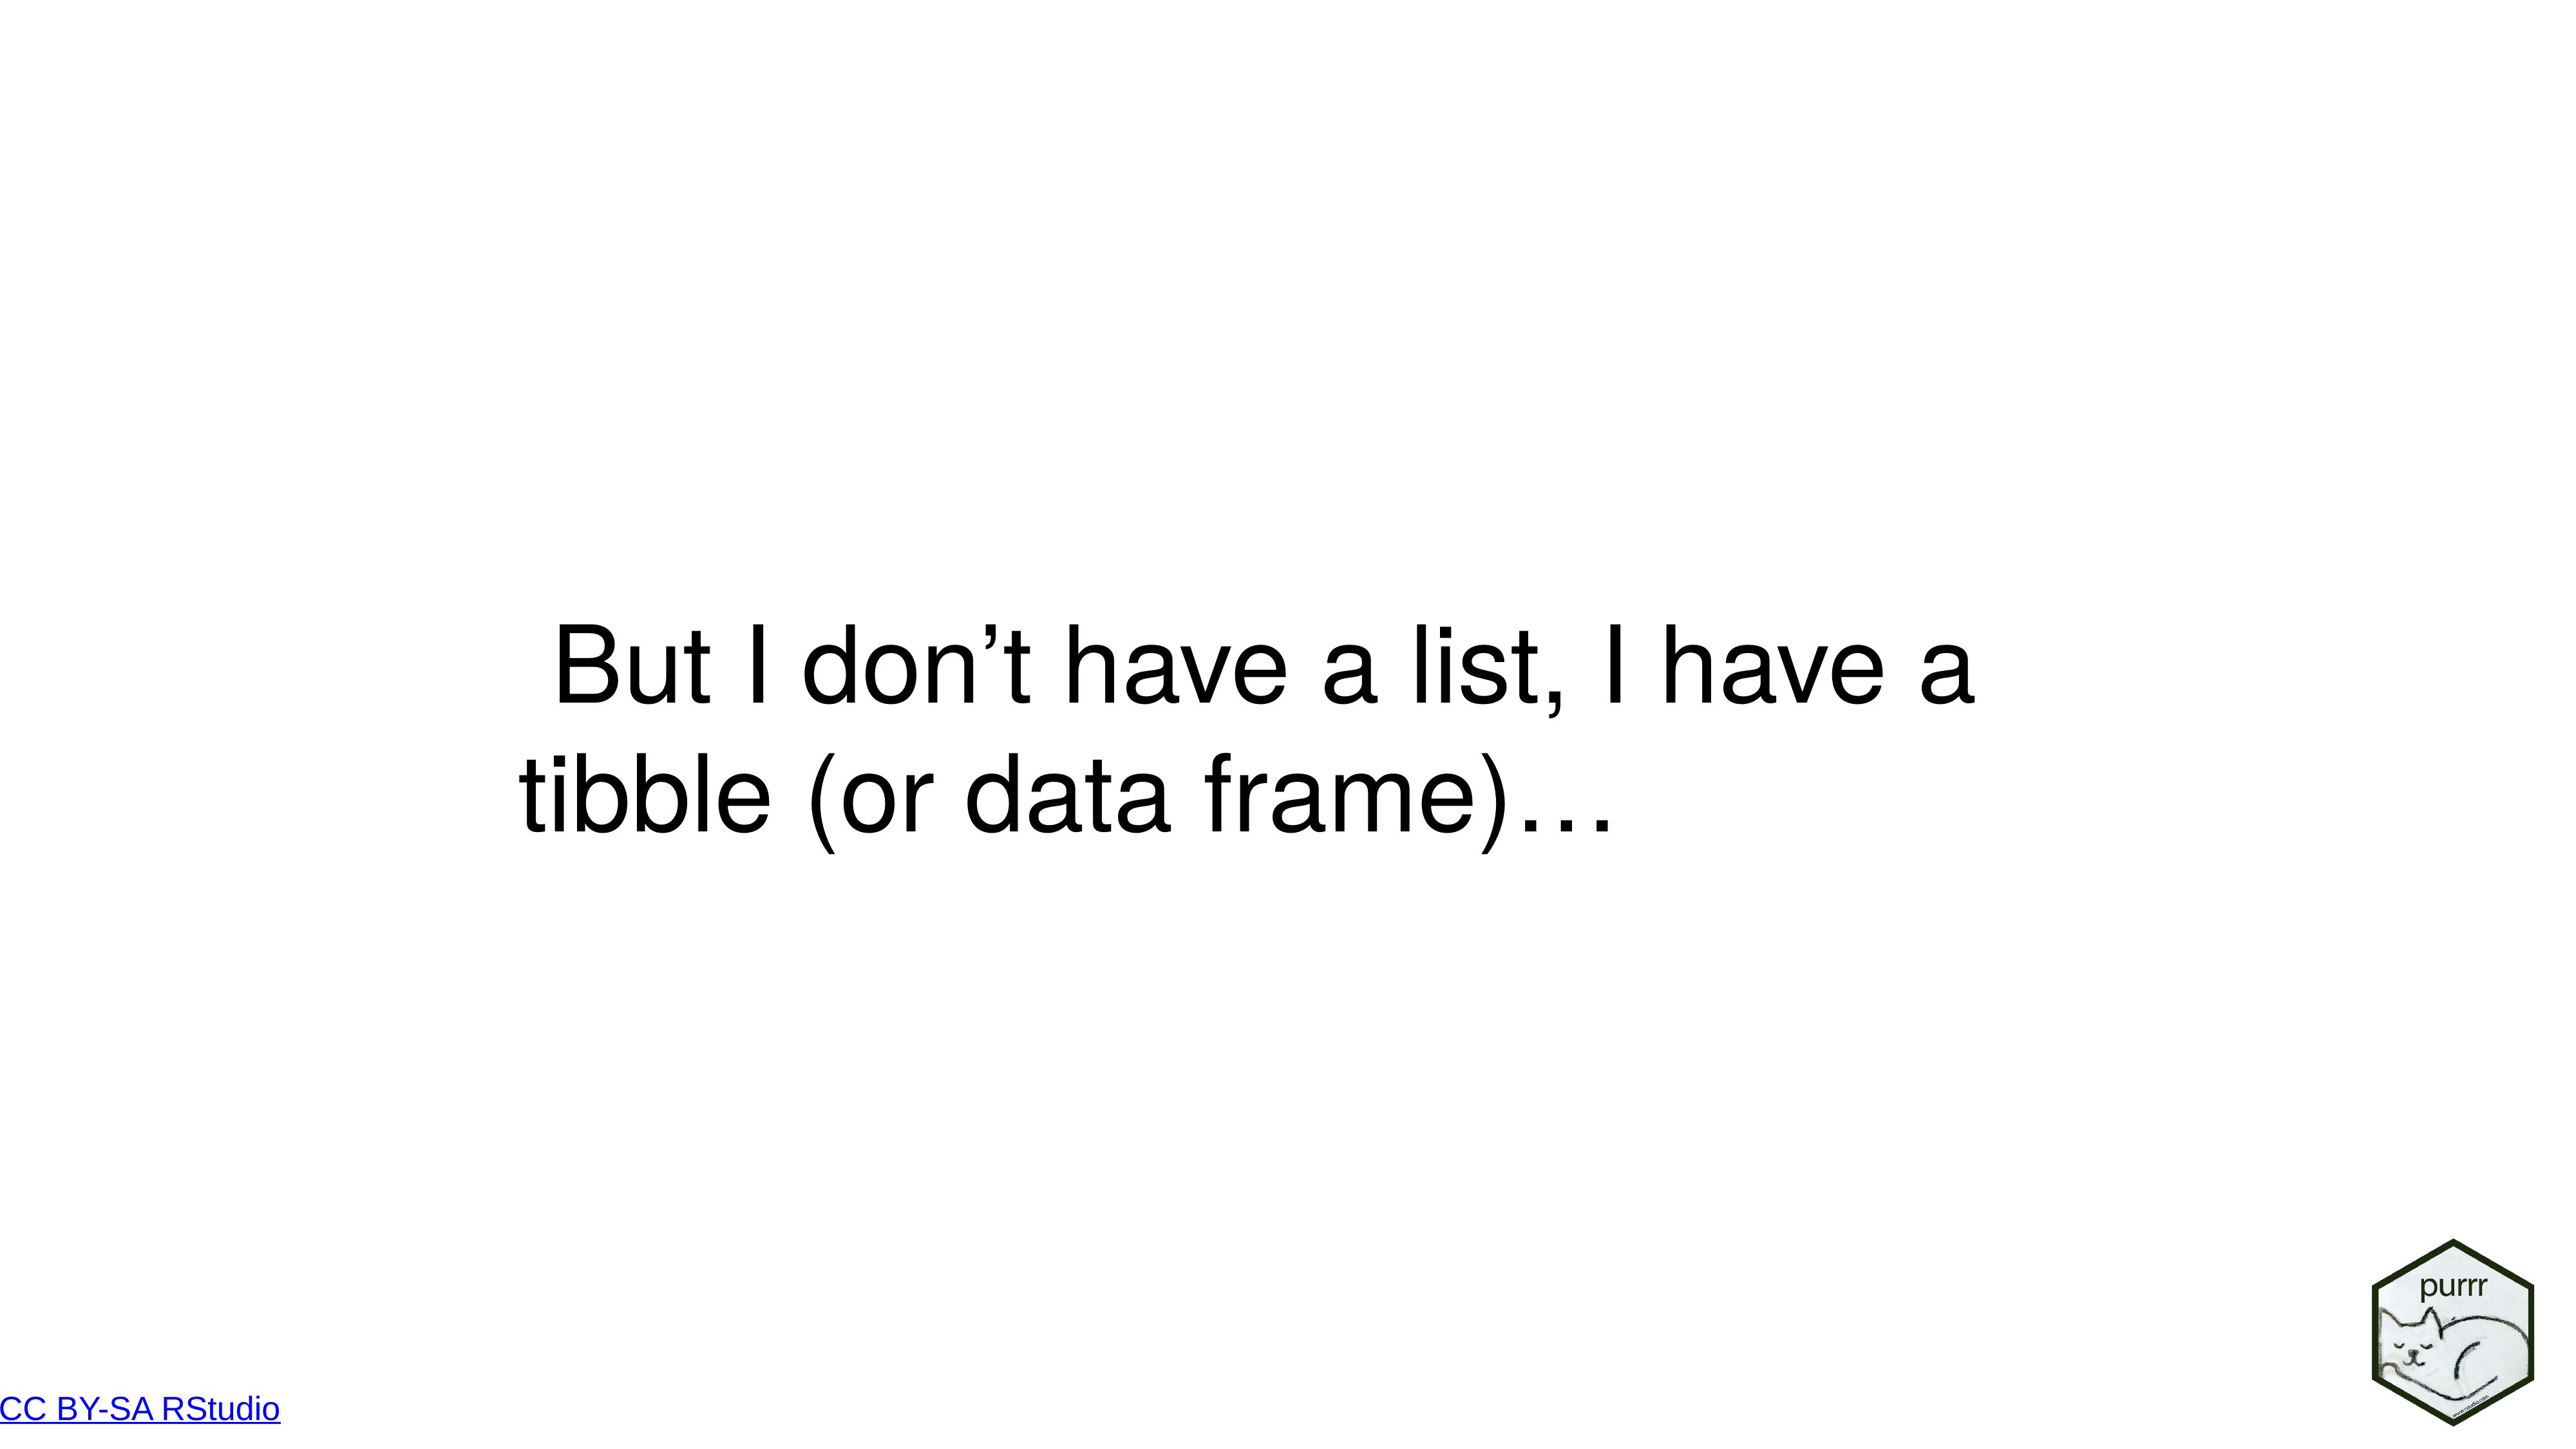

But I don’t have a list, I have a tibble (or data frame)…